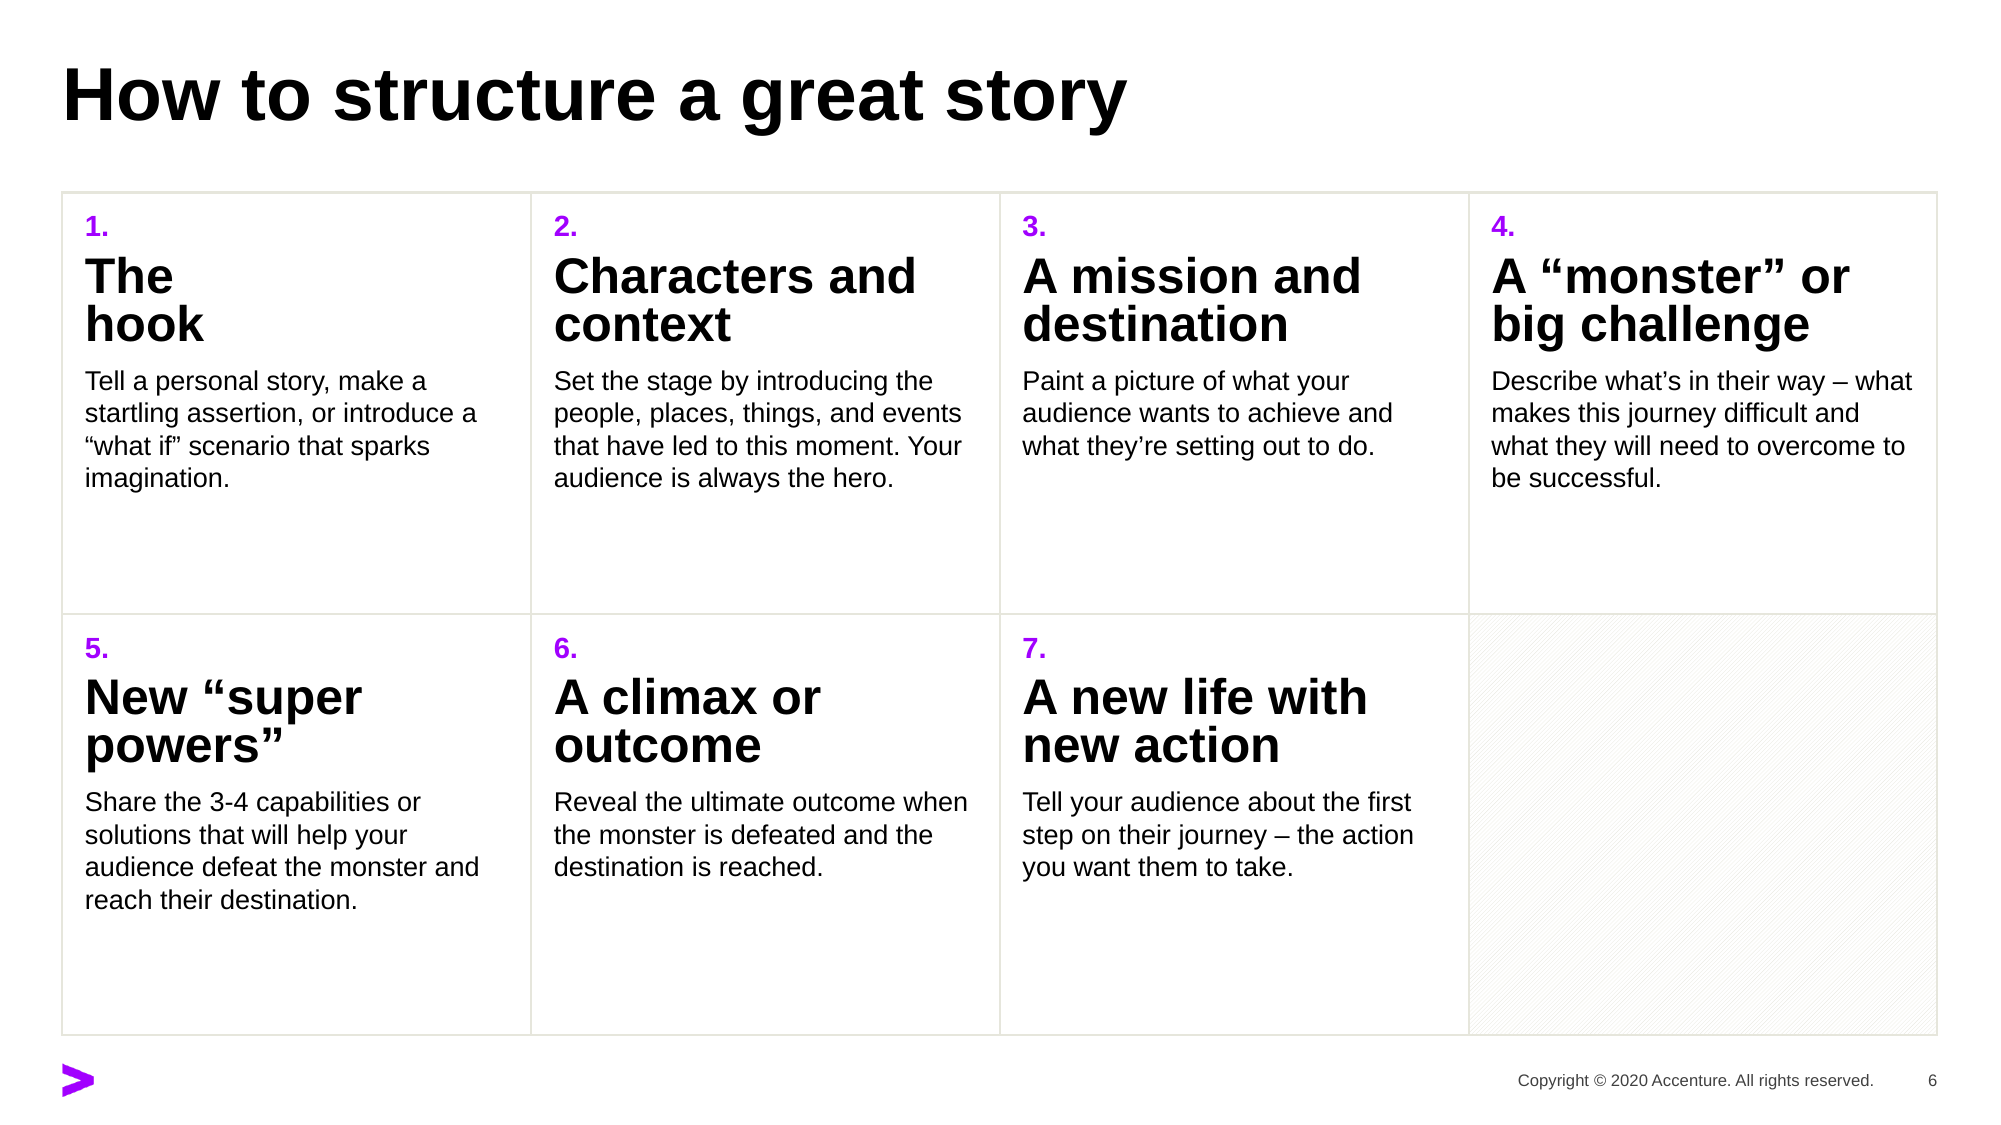

# How to structure a great story
1.
The
hook
Tell a personal story, make a startling assertion, or introduce a “what if” scenario that sparks imagination.
2.
Characters and context
Set the stage by introducing the people, places, things, and events that have led to this moment. Your audience is always the hero.
3.
A mission and destination
Paint a picture of what your audience wants to achieve and what they’re setting out to do.
4.
A “monster” or big challenge
Describe what’s in their way – what makes this journey difficult and what they will need to overcome to be successful.
5.
New “super powers”
Share the 3-4 capabilities or solutions that will help your audience defeat the monster and reach their destination.
6.
A climax or outcome
Reveal the ultimate outcome when the monster is defeated and the destination is reached.
7.
A new life with new action
Tell your audience about the first step on their journey – the action you want them to take.